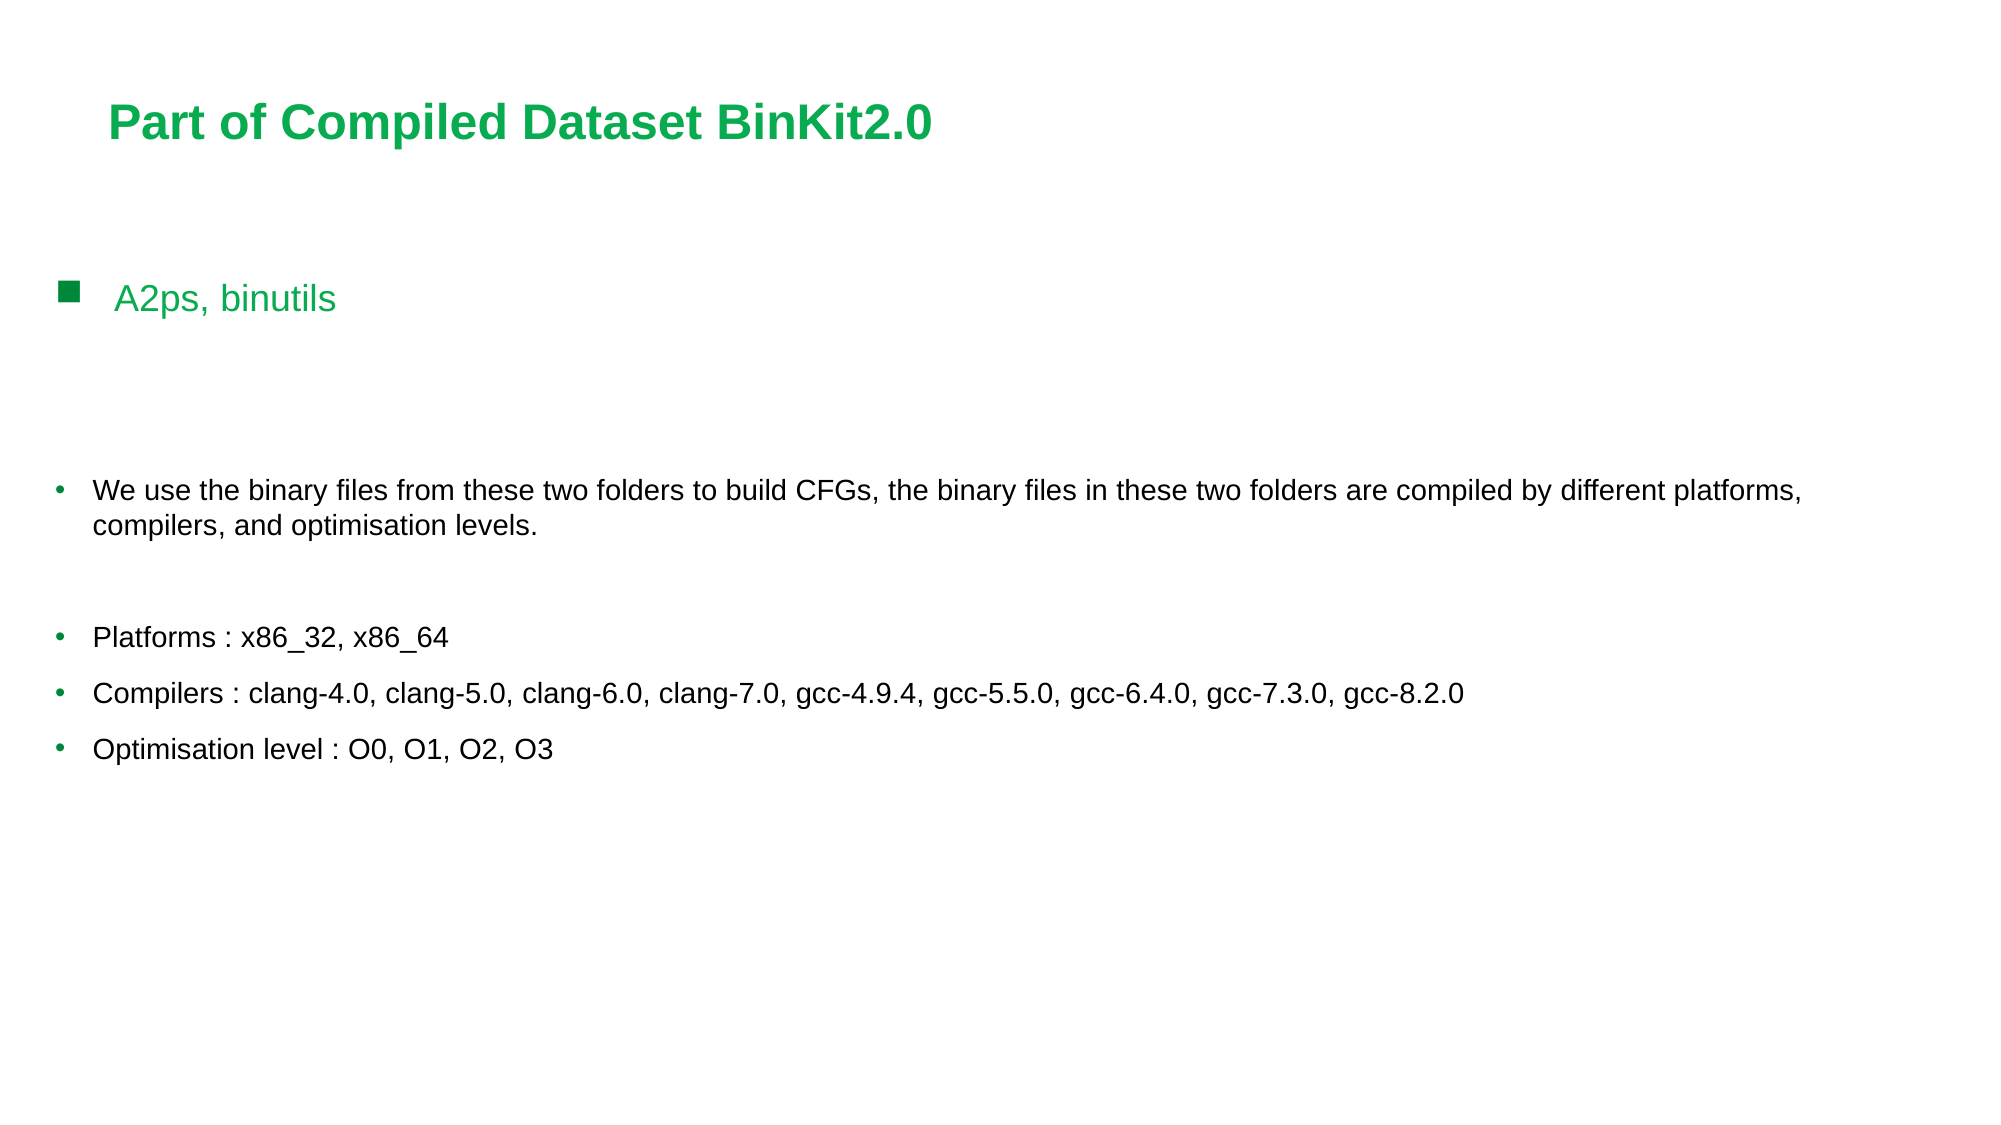

# Part of Compiled Dataset BinKit2.0

A2ps, binutils

We use the binary files from these two folders to build CFGs, the binary files in these two folders are compiled by different platforms, compilers, and optimisation levels.

Platforms : x86_32, x86_64
Compilers : clang-4.0, clang-5.0, clang-6.0, clang-7.0, gcc-4.9.4, gcc-5.5.0, gcc-6.4.0, gcc-7.3.0, gcc-8.2.0
Optimisation level : O0, O1, O2, O3